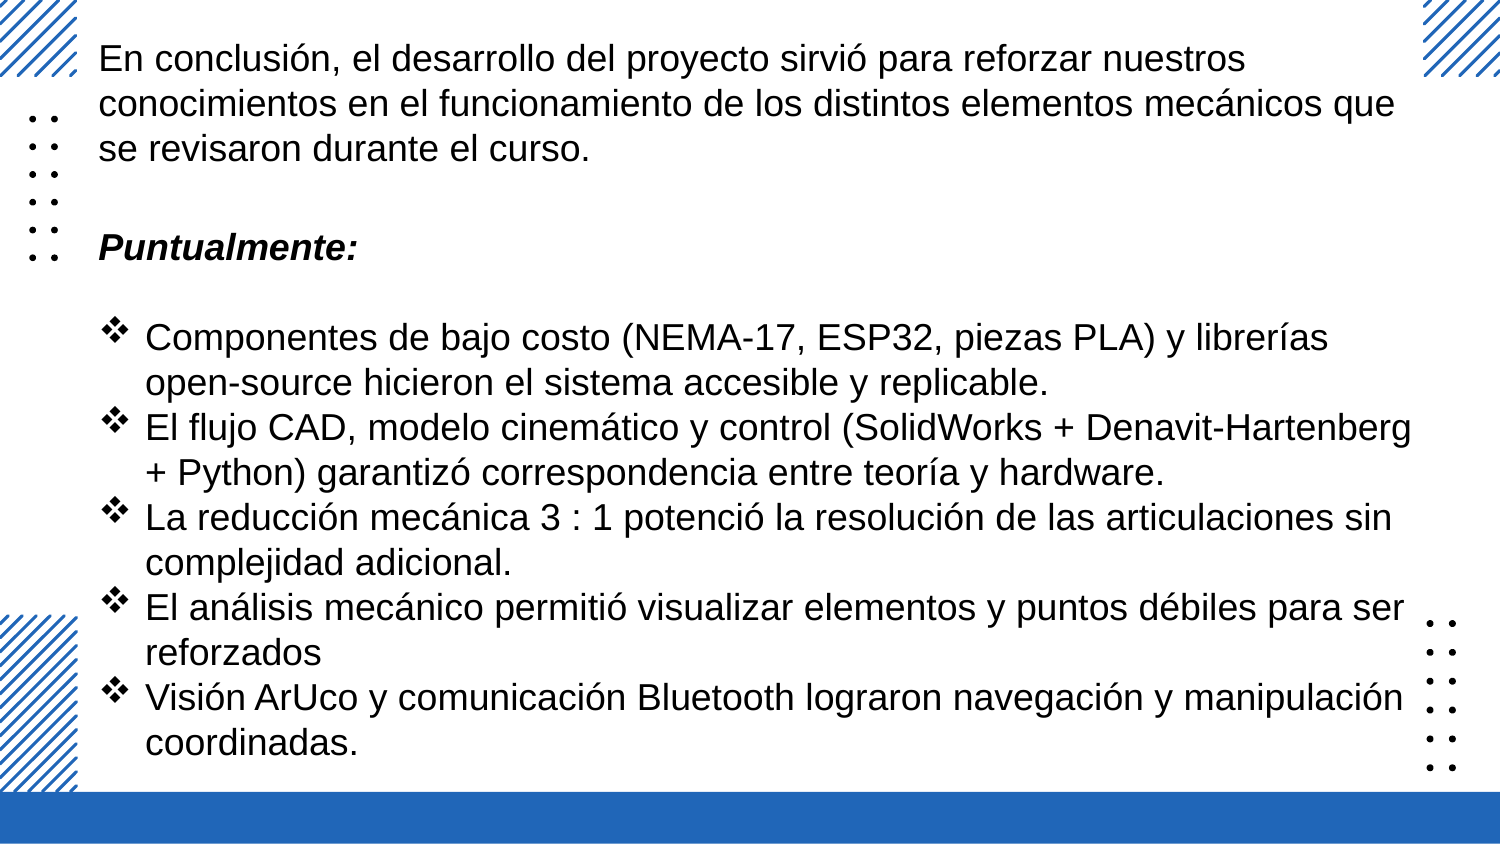

En conclusión, el desarrollo del proyecto sirvió para reforzar nuestros conocimientos en el funcionamiento de los distintos elementos mecánicos que se revisaron durante el curso.

Puntualmente:

Componentes de bajo costo (NEMA-17, ESP32, piezas PLA) y librerías open-source hicieron el sistema accesible y replicable.
El flujo CAD, modelo cinemático y control (SolidWorks + Denavit-Hartenberg + Python) garantizó correspondencia entre teoría y hardware.
La reducción mecánica 3 : 1 potenció la resolución de las articulaciones sin complejidad adicional.
El análisis mecánico permitió visualizar elementos y puntos débiles para ser reforzados
Visión ArUco y comunicación Bluetooth lograron navegación y manipulación coordinadas.